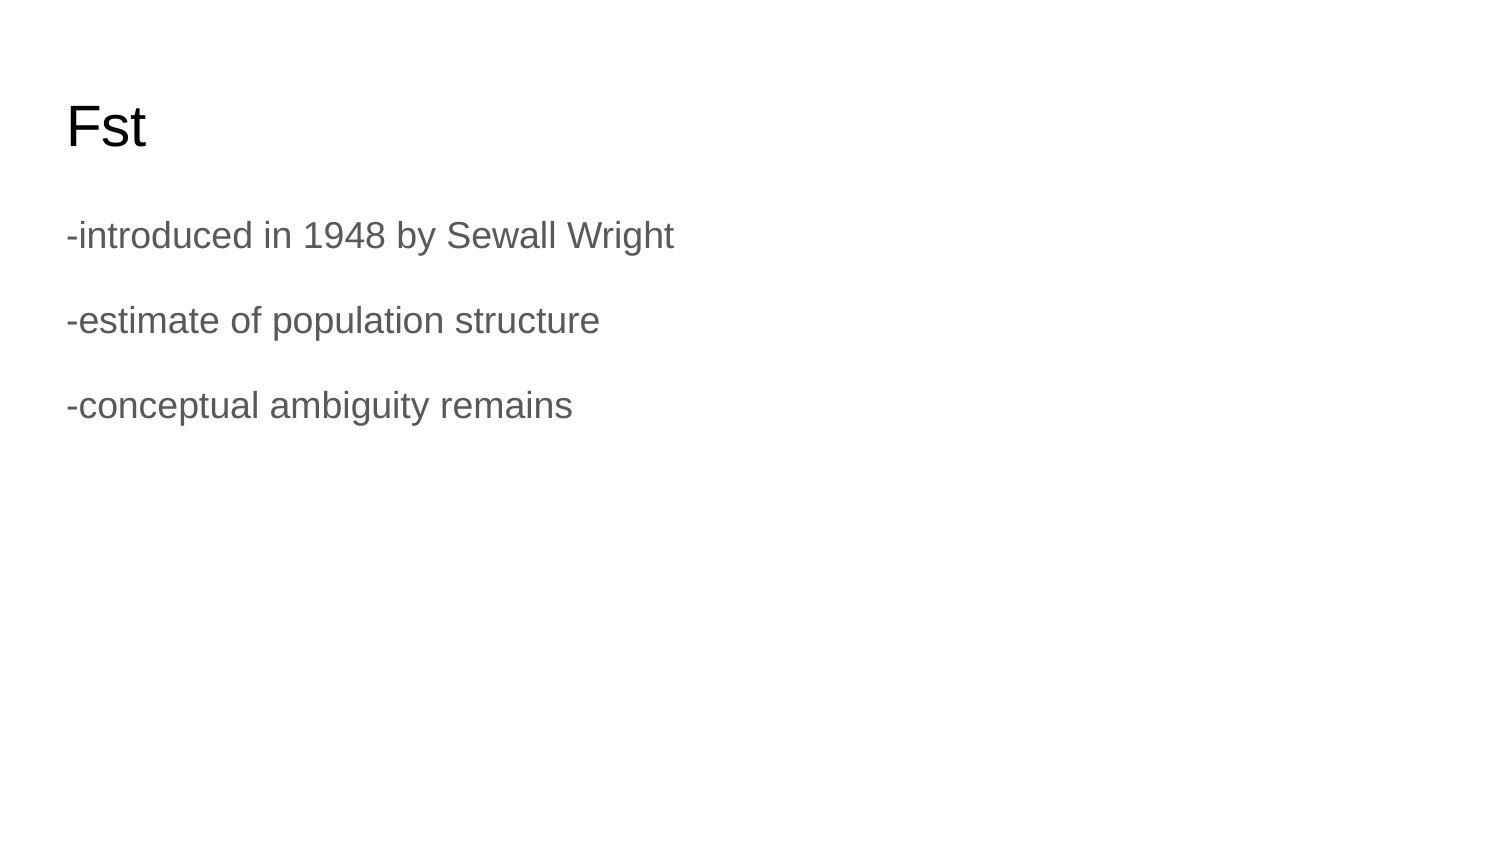

# Fst
-introduced in 1948 by Sewall Wright
-estimate of population structure
-conceptual ambiguity remains